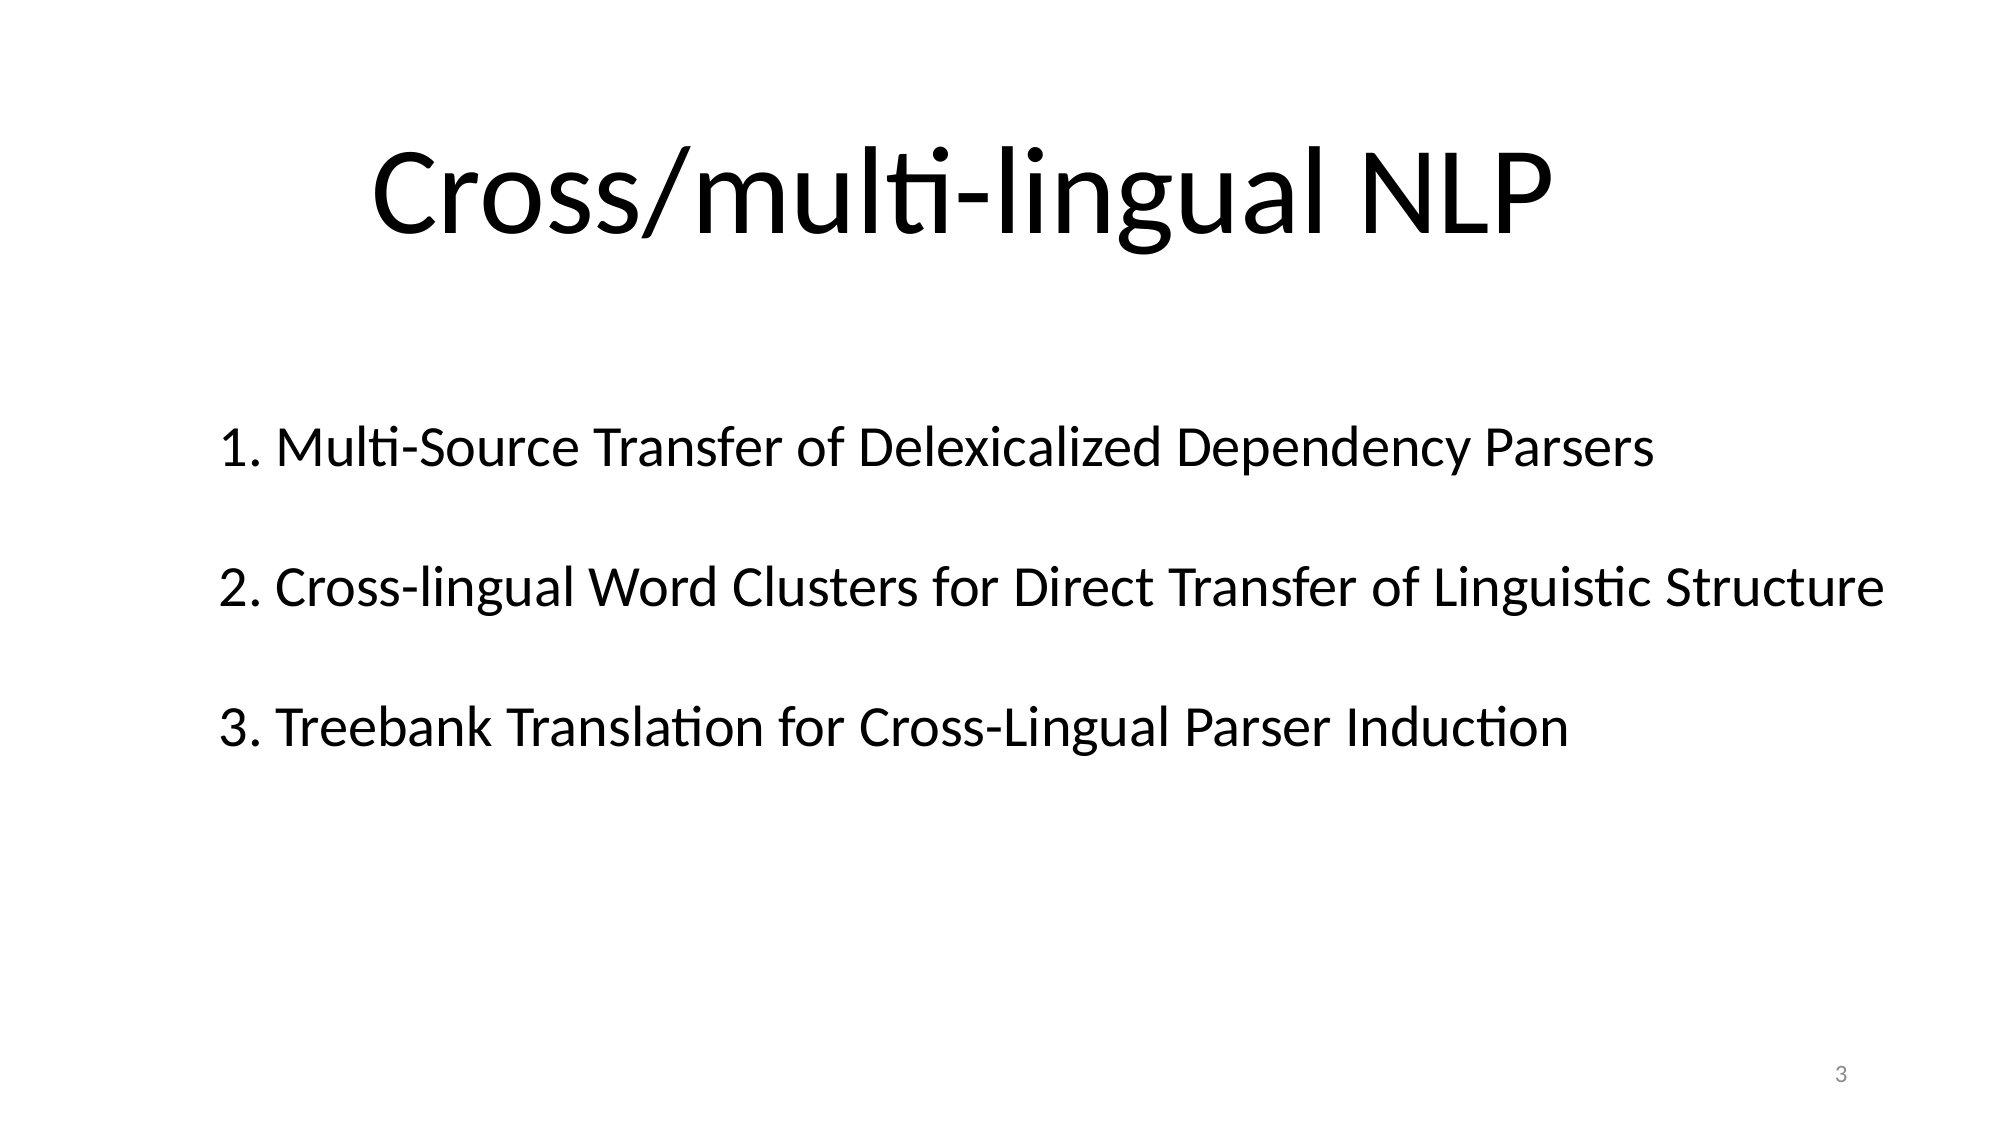

# Cross/multi-lingual NLP
Multi-Source Transfer of Delexicalized Dependency Parsers

Cross-lingual Word Clusters for Direct Transfer of Linguistic Structure

Treebank Translation for Cross-Lingual Parser Induction

3